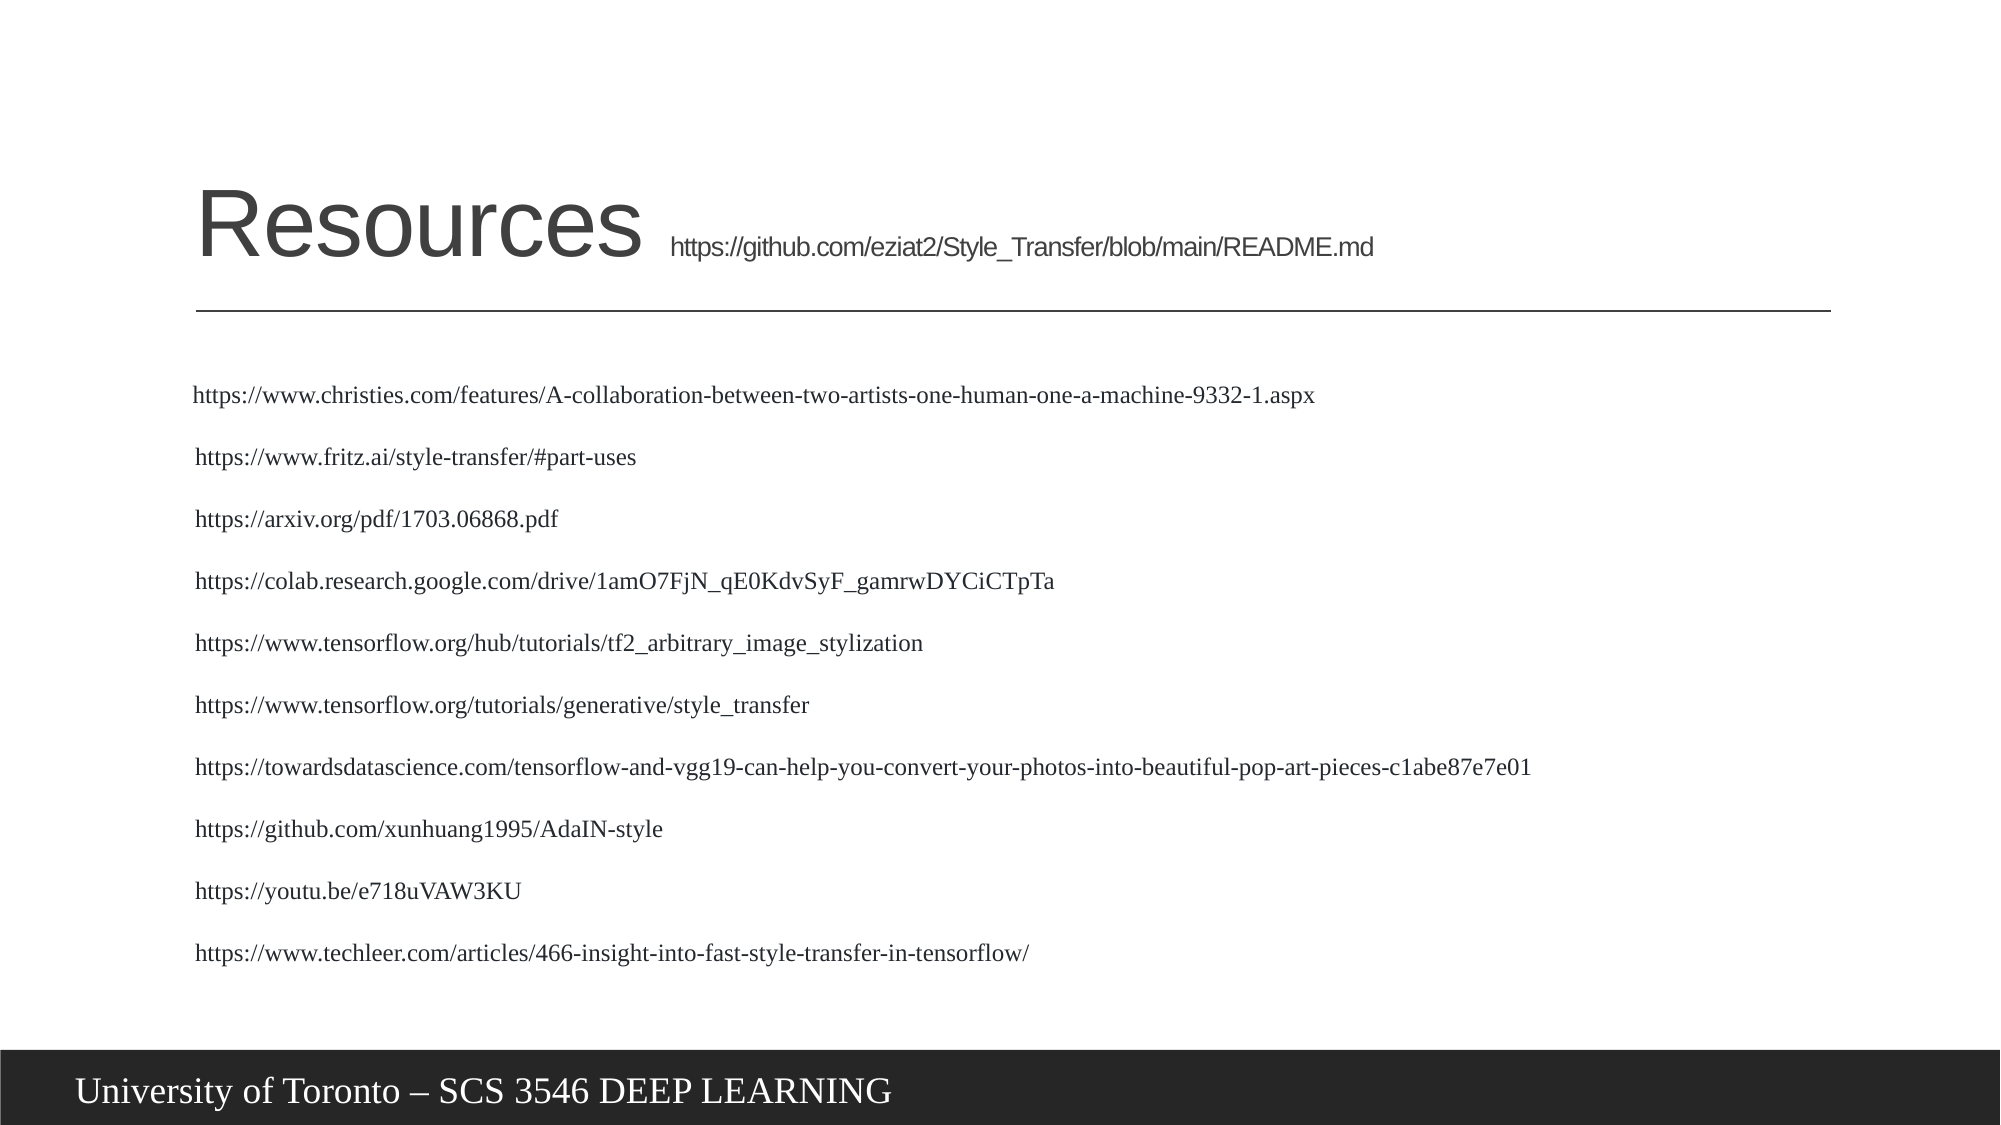

# Resources https://github.com/eziat2/Style_Transfer/blob/main/README.md
  https://www.christies.com/features/A-collaboration-between-two-artists-one-human-one-a-machine-9332-1.aspx
https://www.fritz.ai/style-transfer/#part-uses
https://arxiv.org/pdf/1703.06868.pdf
https://colab.research.google.com/drive/1amO7FjN_qE0KdvSyF_gamrwDYCiCTpTa
https://www.tensorflow.org/hub/tutorials/tf2_arbitrary_image_stylization
https://www.tensorflow.org/tutorials/generative/style_transfer
https://towardsdatascience.com/tensorflow-and-vgg19-can-help-you-convert-your-photos-into-beautiful-pop-art-pieces-c1abe87e7e01
https://github.com/xunhuang1995/AdaIN-style
https://youtu.be/e718uVAW3KU
https://www.techleer.com/articles/466-insight-into-fast-style-transfer-in-tensorflow/
University of Toronto – SCS 3546 DEEP LEARNING